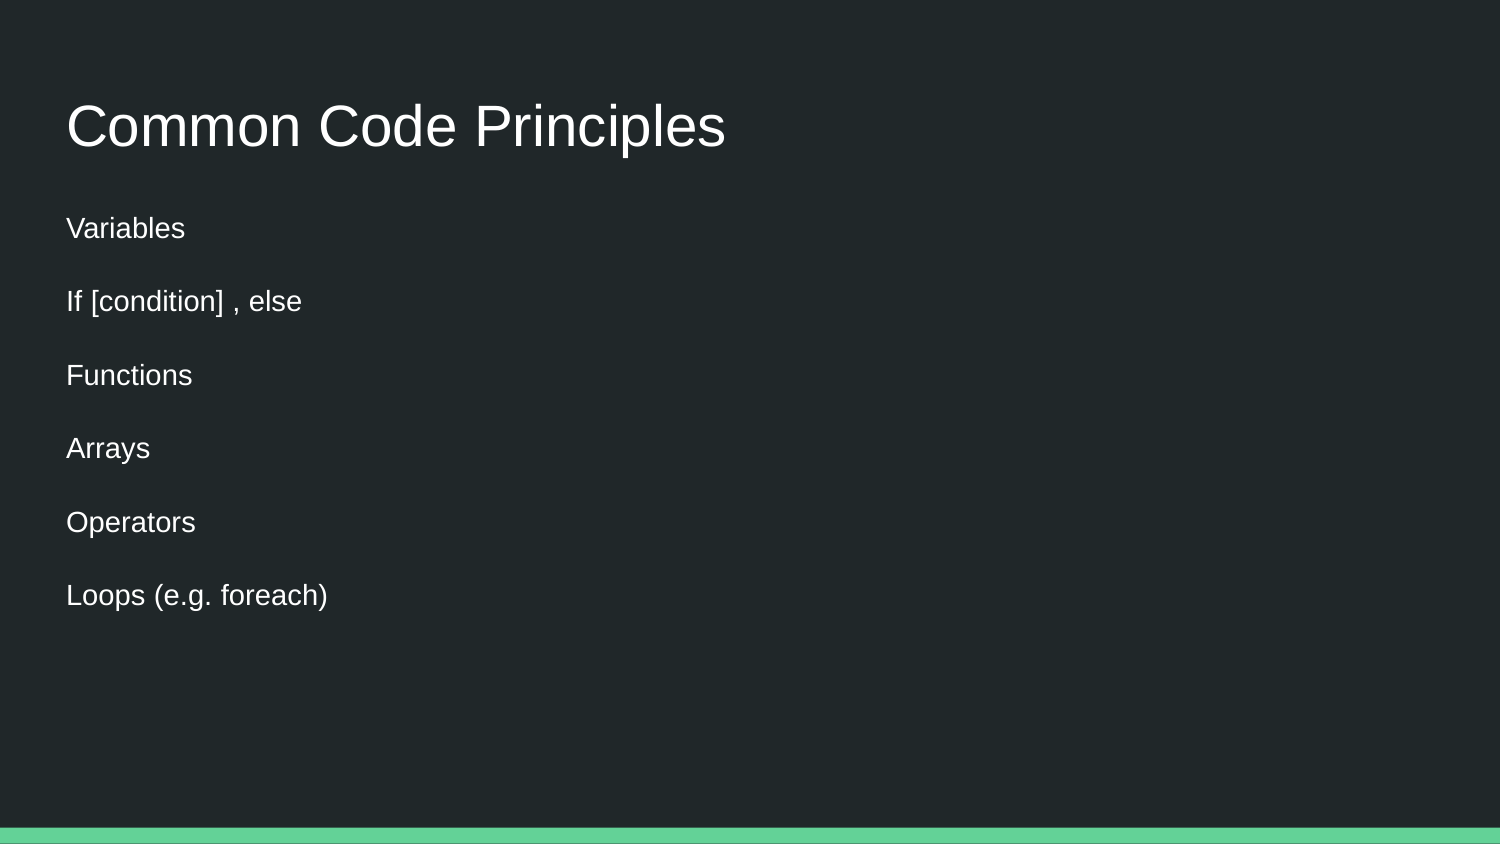

# Common Code Principles
Variables
If [condition] , else
Functions
Arrays
Operators
Loops (e.g. foreach)